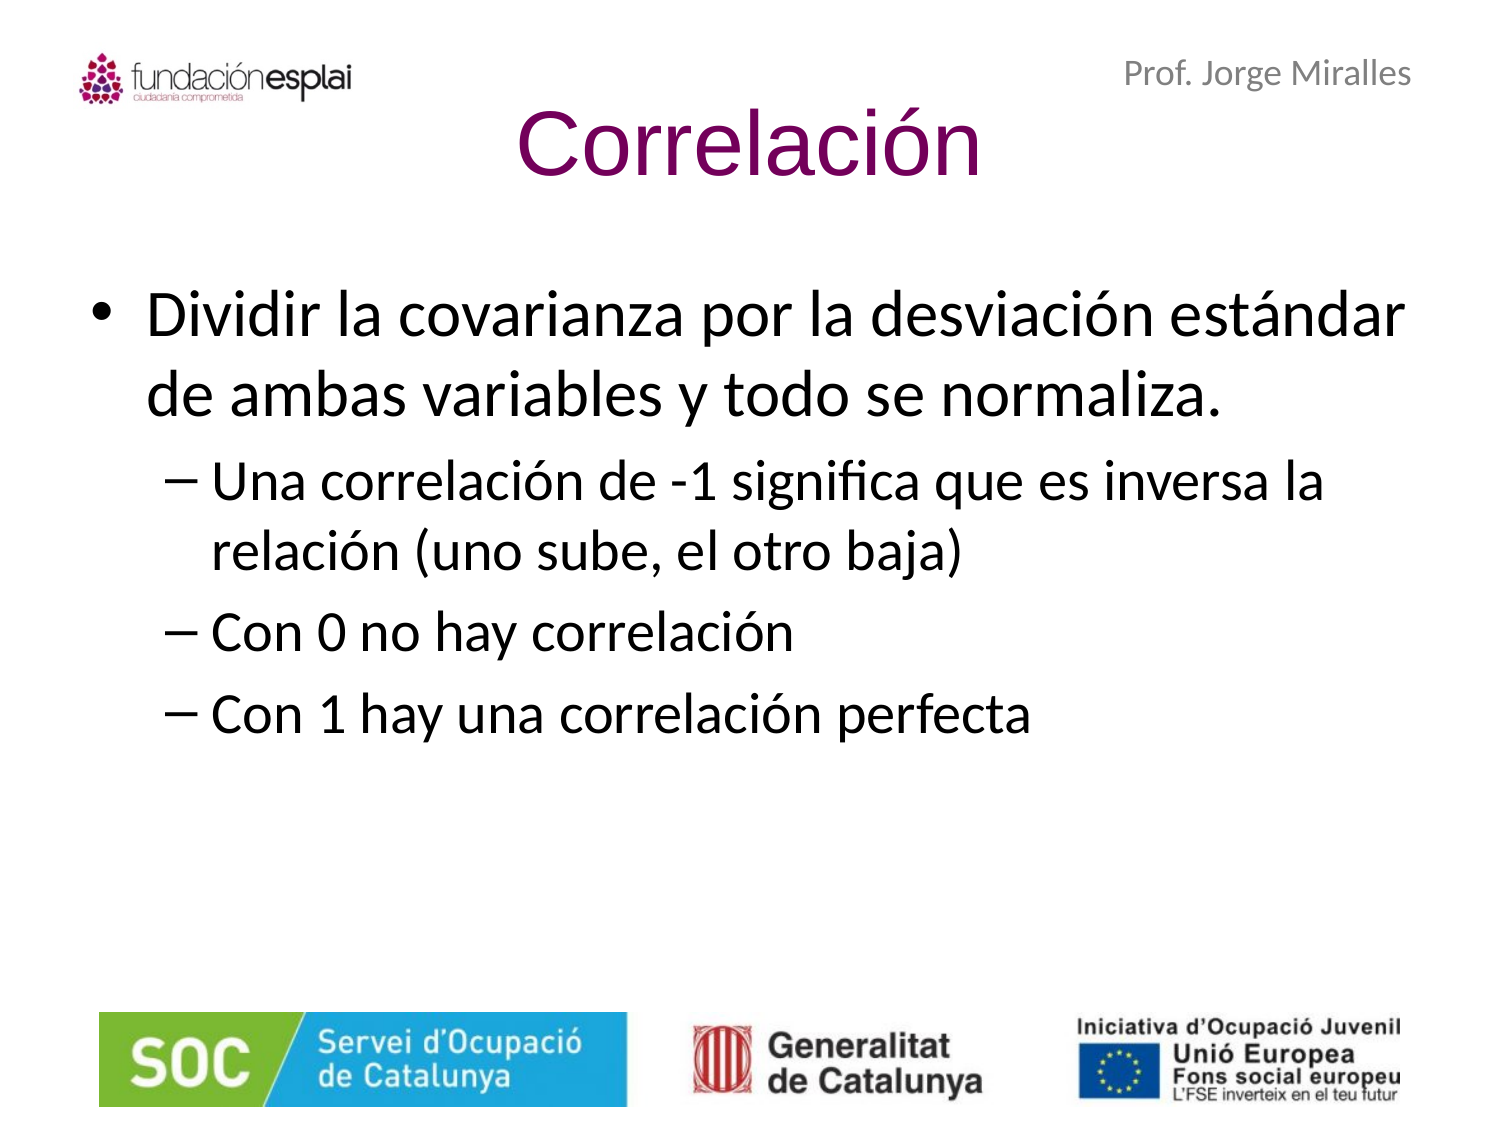

# Correlación
Dividir la covarianza por la desviación estándar de ambas variables y todo se normaliza.
Una correlación de -1 significa que es inversa la relación (uno sube, el otro baja)
Con 0 no hay correlación
Con 1 hay una correlación perfecta